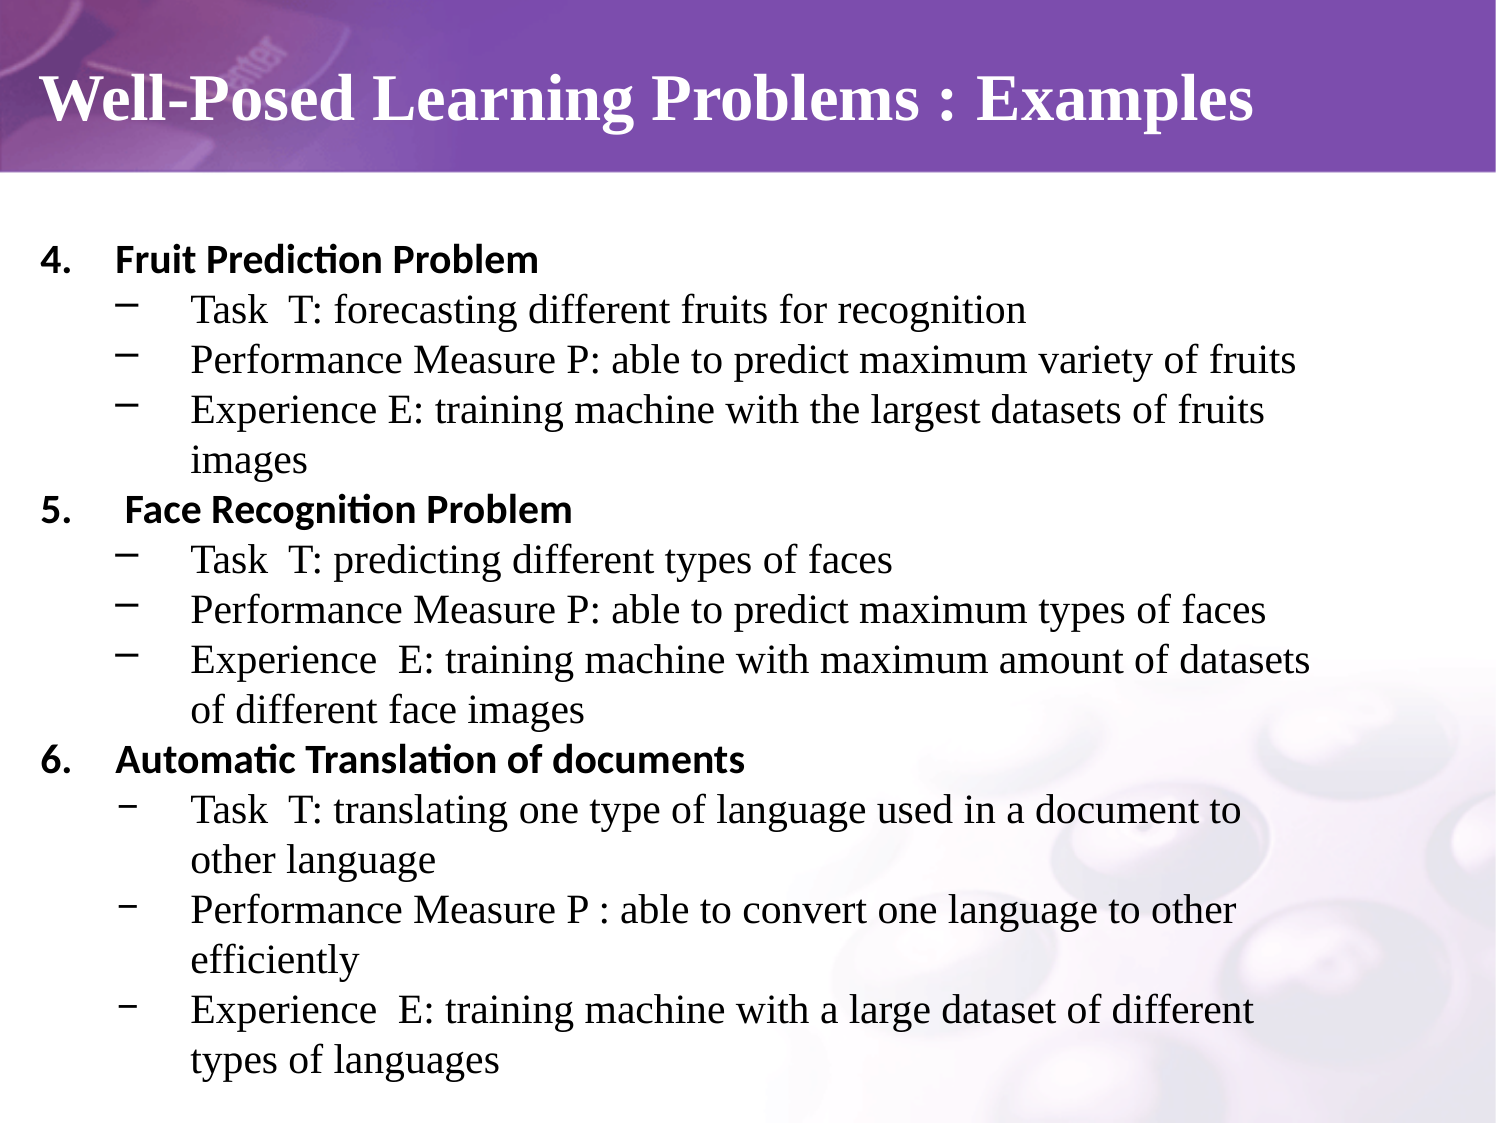

# Well-Posed Learning Problems : Examples
Fruit Prediction Problem
Task  T: forecasting different fruits for recognition
Performance Measure P: able to predict maximum variety of fruits
Experience E: training machine with the largest datasets of fruits images
 Face Recognition Problem
Task  T: predicting different types of faces
Performance Measure P: able to predict maximum types of faces
Experience  E: training machine with maximum amount of datasets of different face images
Automatic Translation of documents
Task  T: translating one type of language used in a document to other language
Performance Measure P : able to convert one language to other efficiently
Experience  E: training machine with a large dataset of different types of languages